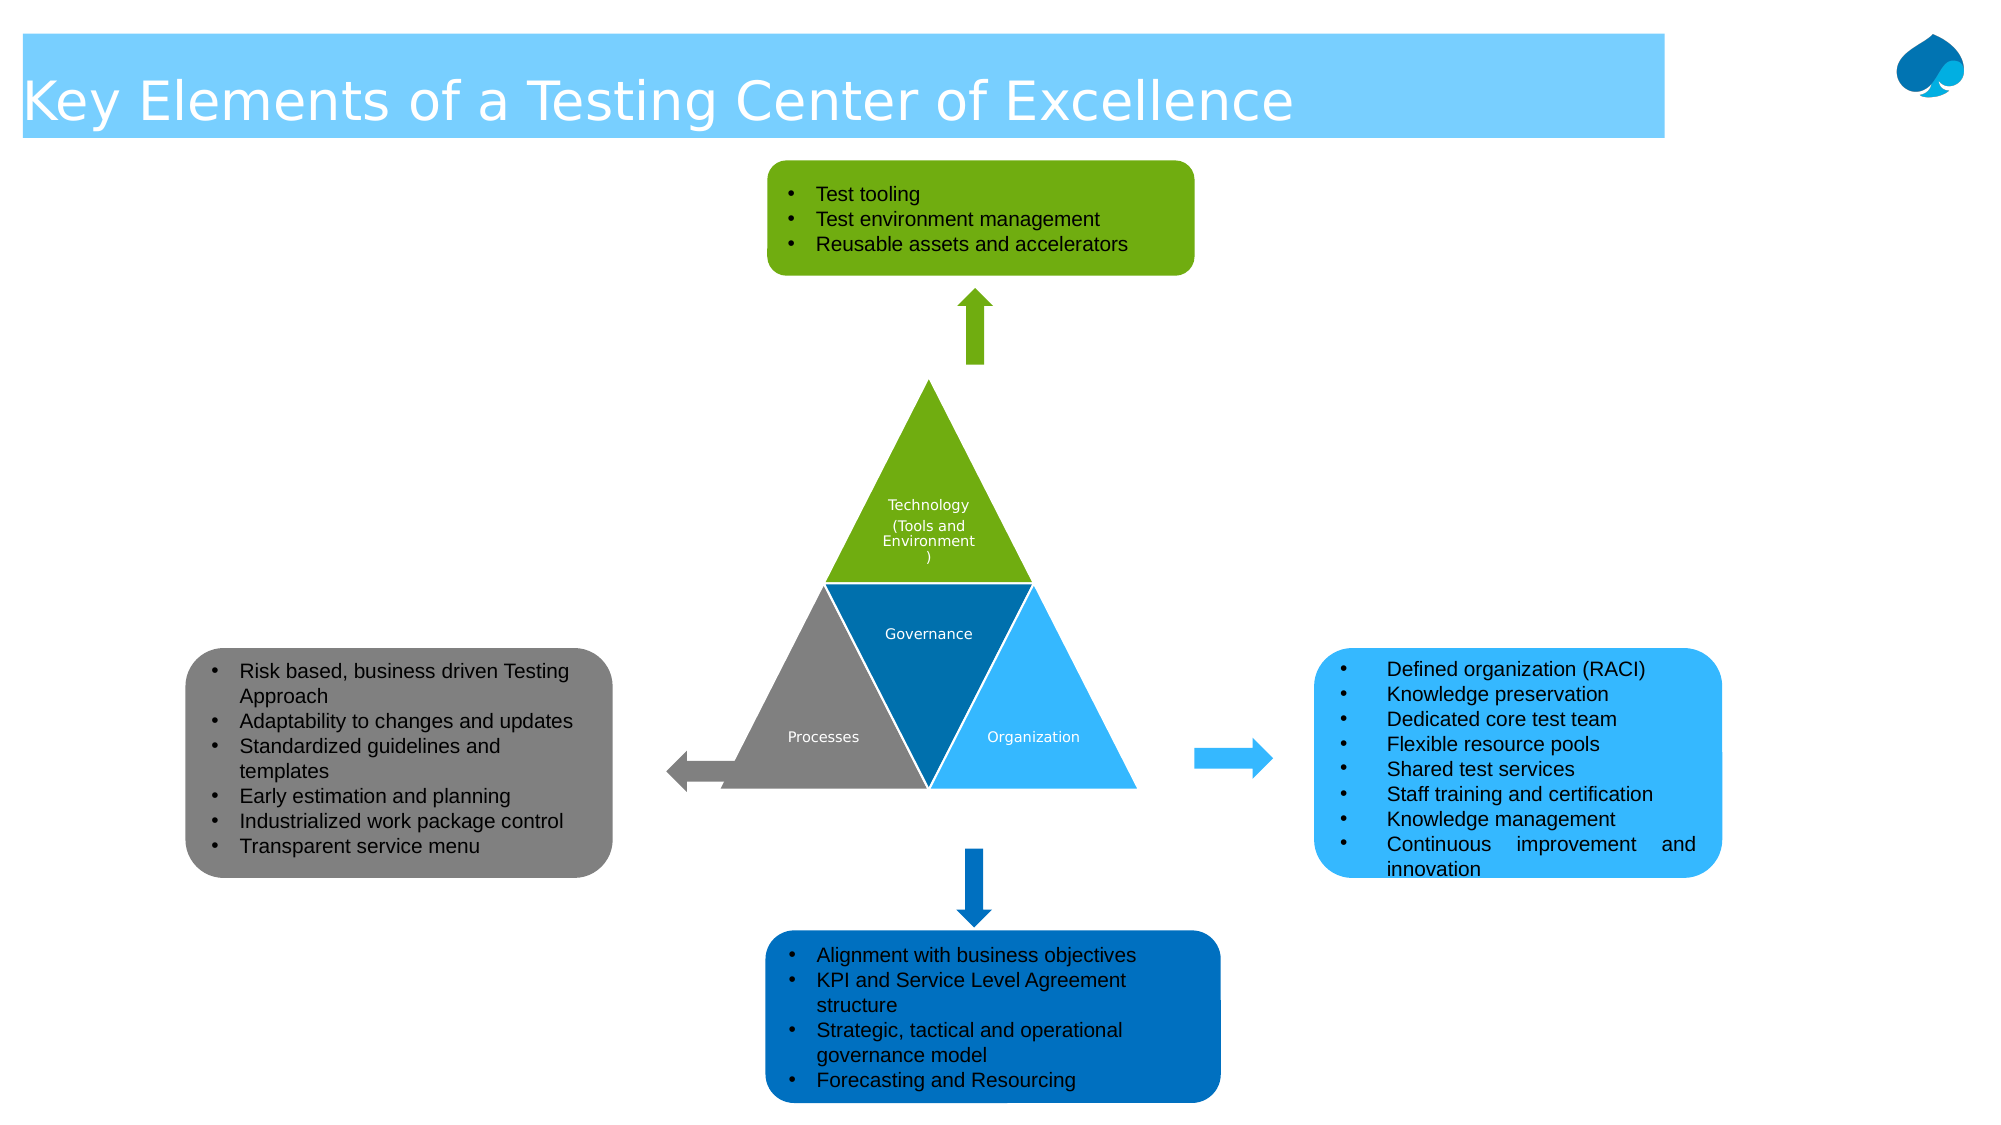

# Key Elements of a Testing Center of Excellence

Test tooling
Test environment management
Reusable assets and accelerators

Technology
(Tools and Environment)
Processes
Governance
Organization

Defined organization (RACI)
Knowledge preservation
Dedicated core test team
Flexible resource pools
Shared test services
Staff training and certification
Knowledge management
Continuous improvement and innovation

Risk based, business driven Testing Approach
Adaptability to changes and updates
Standardized guidelines and templates
Early estimation and planning
Industrialized work package control
Transparent service menu

Alignment with business objectives
KPI and Service Level Agreement structure
Strategic, tactical and operational governance model
Forecasting and Resourcing